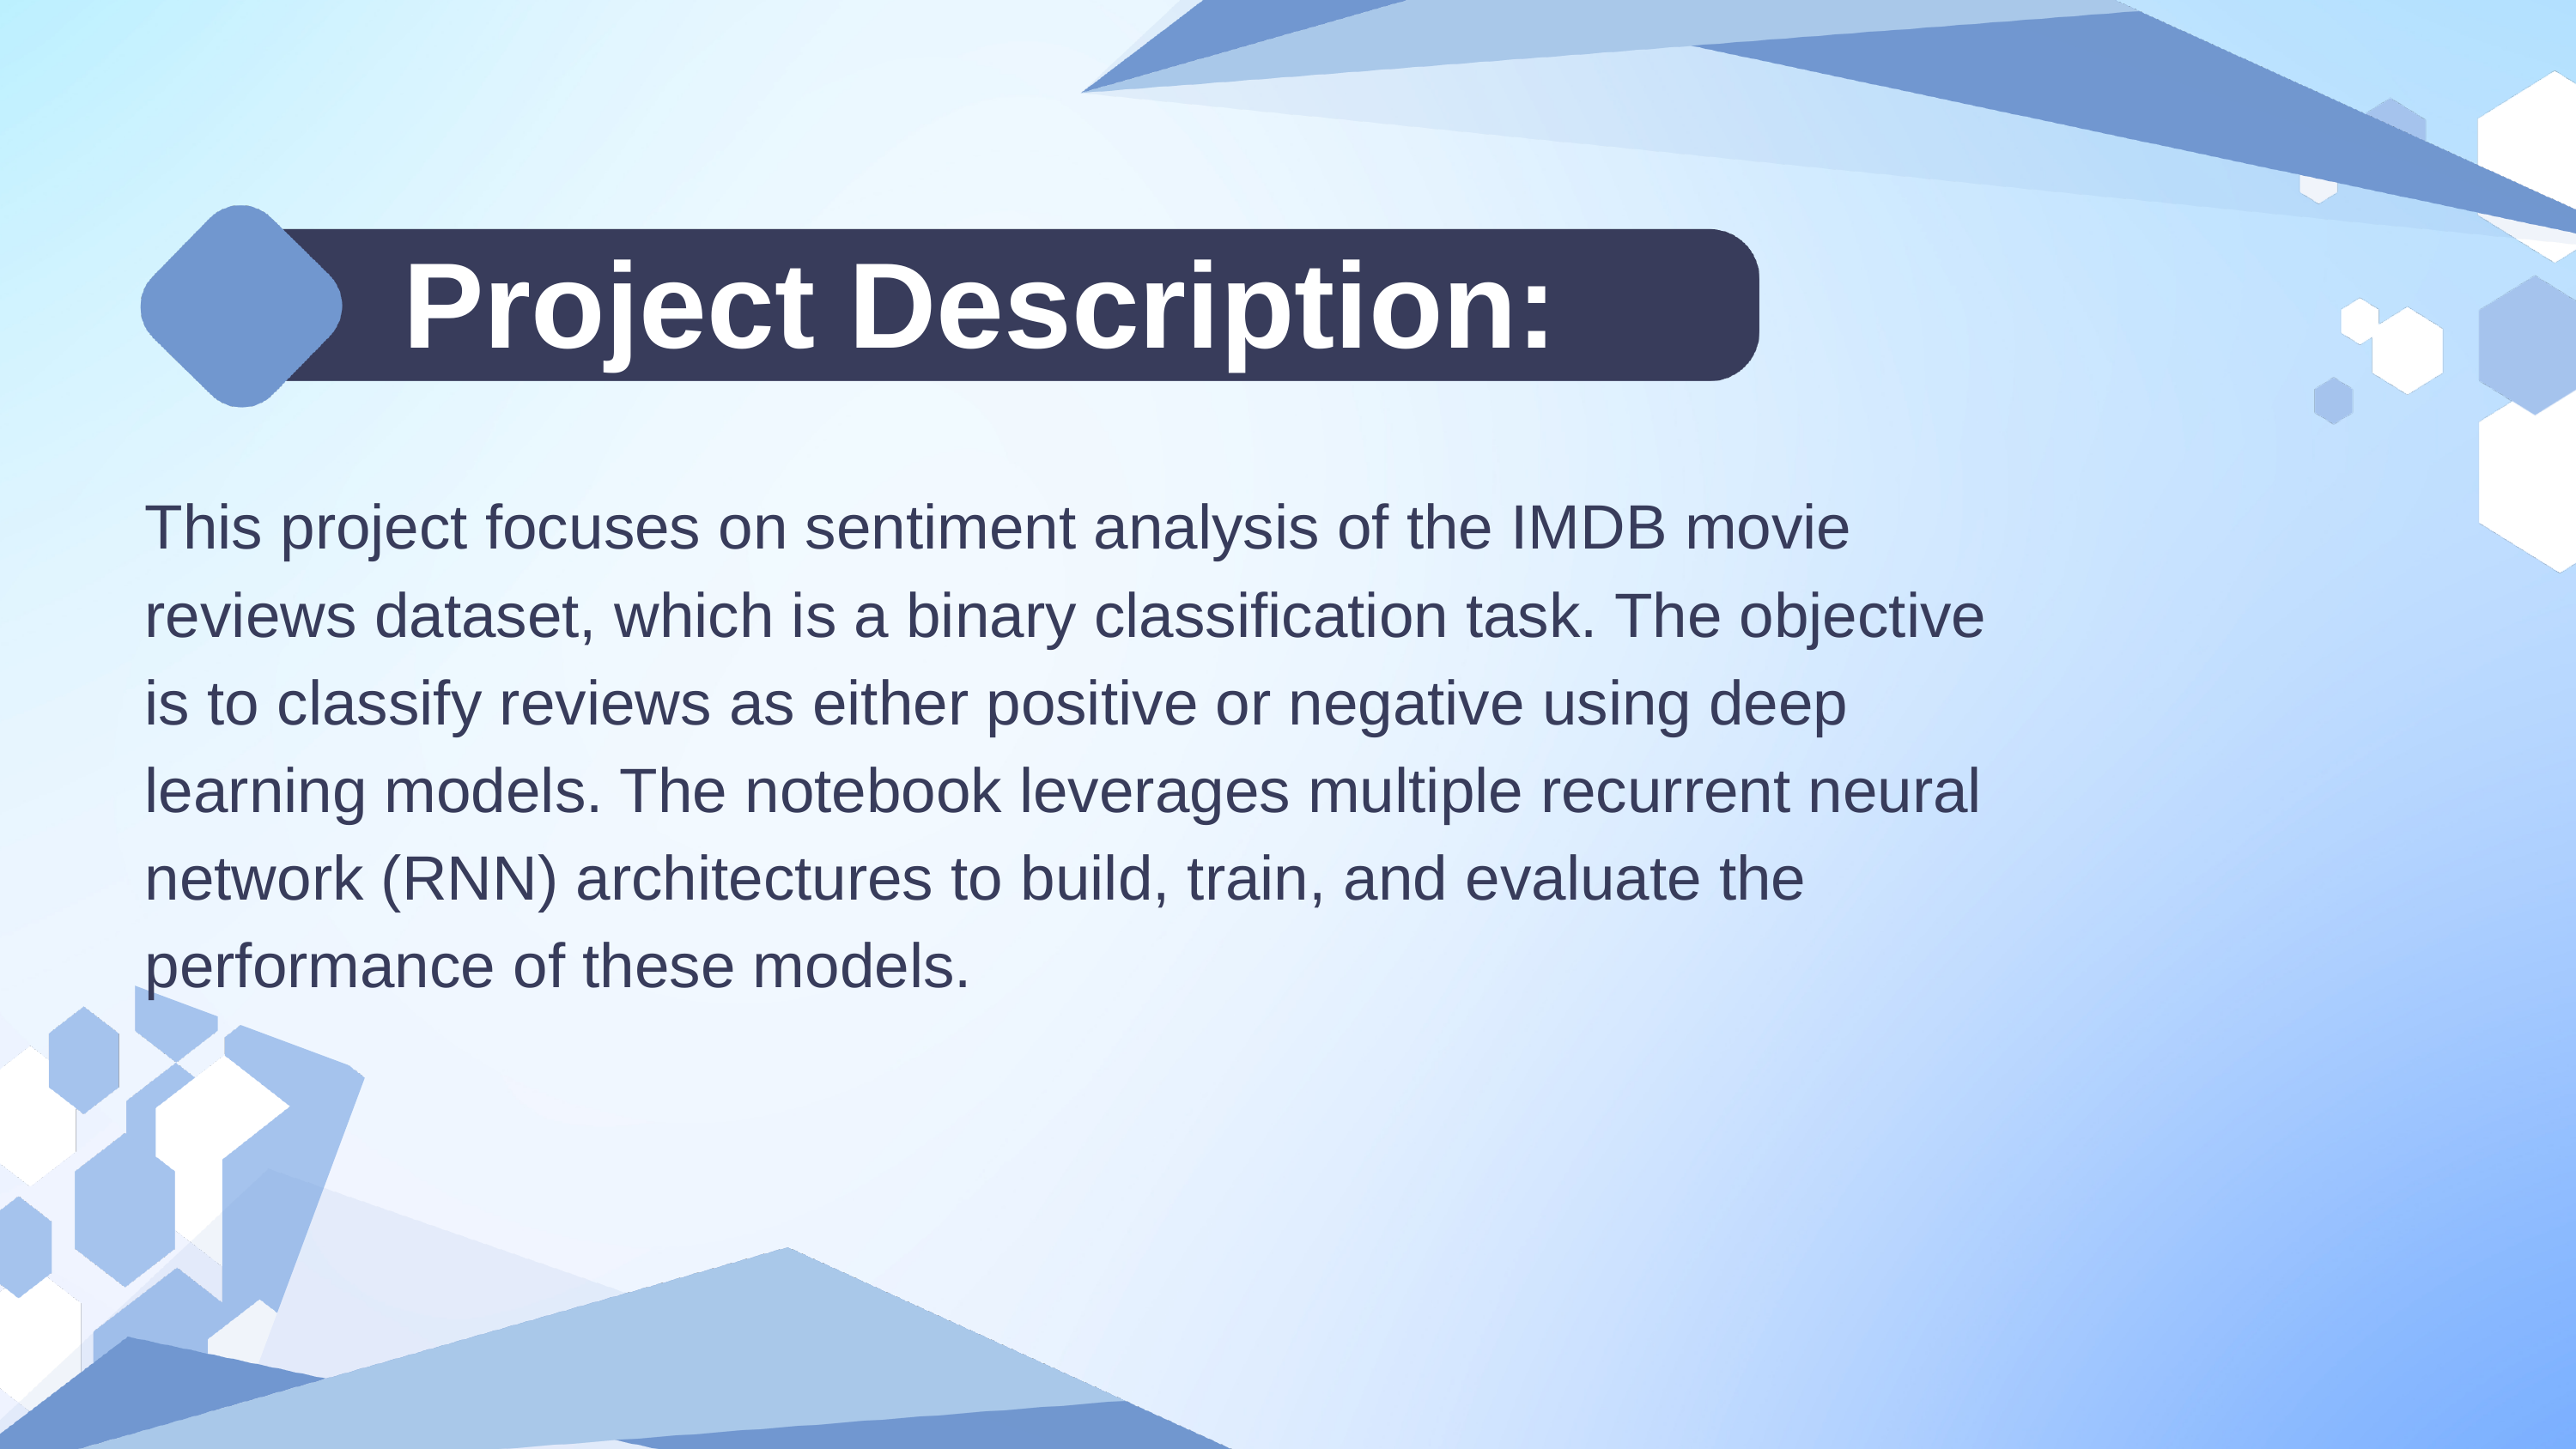

Project Description:

This project focuses on sentiment analysis of the IMDB movie reviews dataset, which is a binary classification task. The objective is to classify reviews as either positive or negative using deep learning models. The notebook leverages multiple recurrent neural network (RNN) architectures to build, train, and evaluate the performance of these models.